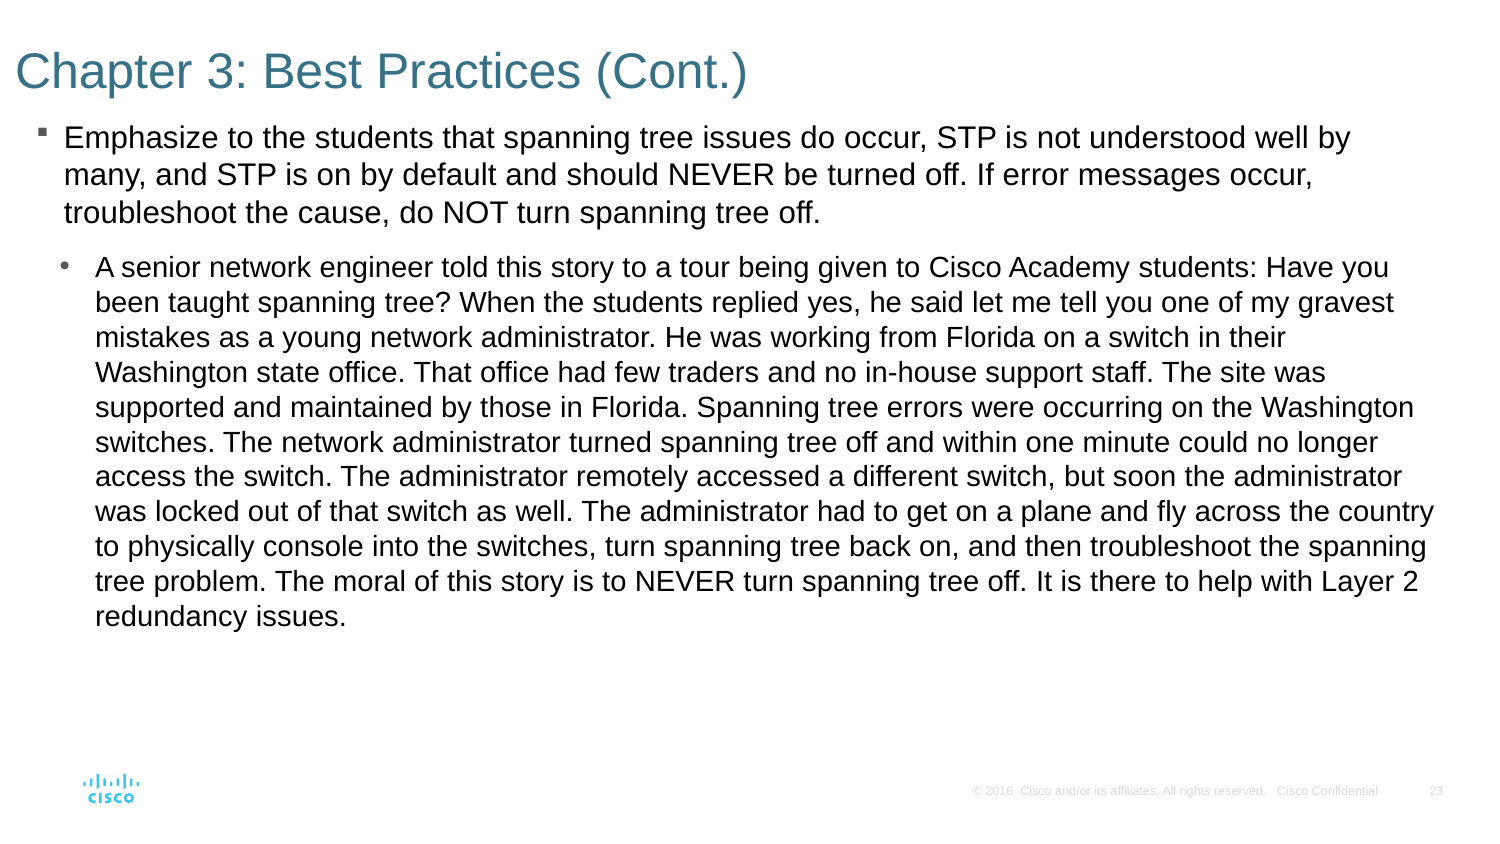

# Chapter 3: Best Practices (Cont.)
Emphasize to the students that spanning tree issues do occur, STP is not understood well by many, and STP is on by default and should NEVER be turned off. If error messages occur, troubleshoot the cause, do NOT turn spanning tree off.
A senior network engineer told this story to a tour being given to Cisco Academy students: Have you been taught spanning tree? When the students replied yes, he said let me tell you one of my gravest mistakes as a young network administrator. He was working from Florida on a switch in their Washington state office. That office had few traders and no in-house support staff. The site was supported and maintained by those in Florida. Spanning tree errors were occurring on the Washington switches. The network administrator turned spanning tree off and within one minute could no longer access the switch. The administrator remotely accessed a different switch, but soon the administrator was locked out of that switch as well. The administrator had to get on a plane and fly across the country to physically console into the switches, turn spanning tree back on, and then troubleshoot the spanning tree problem. The moral of this story is to NEVER turn spanning tree off. It is there to help with Layer 2 redundancy issues.